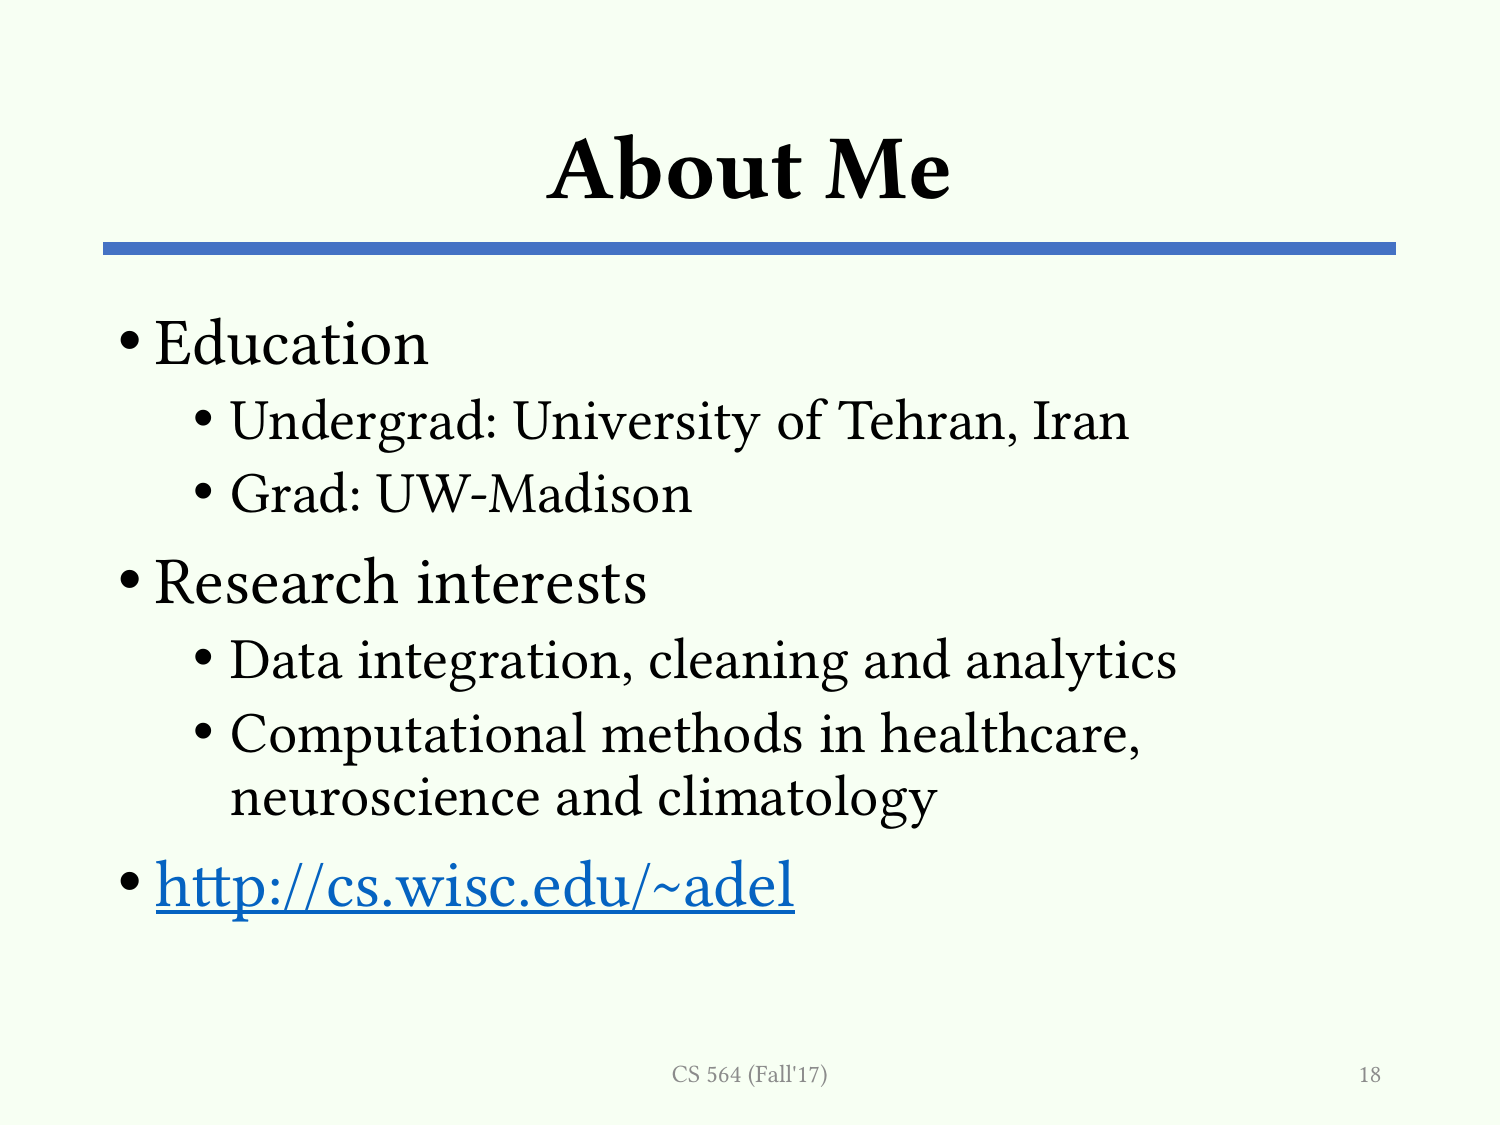

# About Me
Education
Undergrad: University of Tehran, Iran
Grad: UW-Madison
Research interests
Data integration, cleaning and analytics
Computational methods in healthcare, neuroscience and climatology
http://cs.wisc.edu/~adel

CS 564 (Fall'17)
18